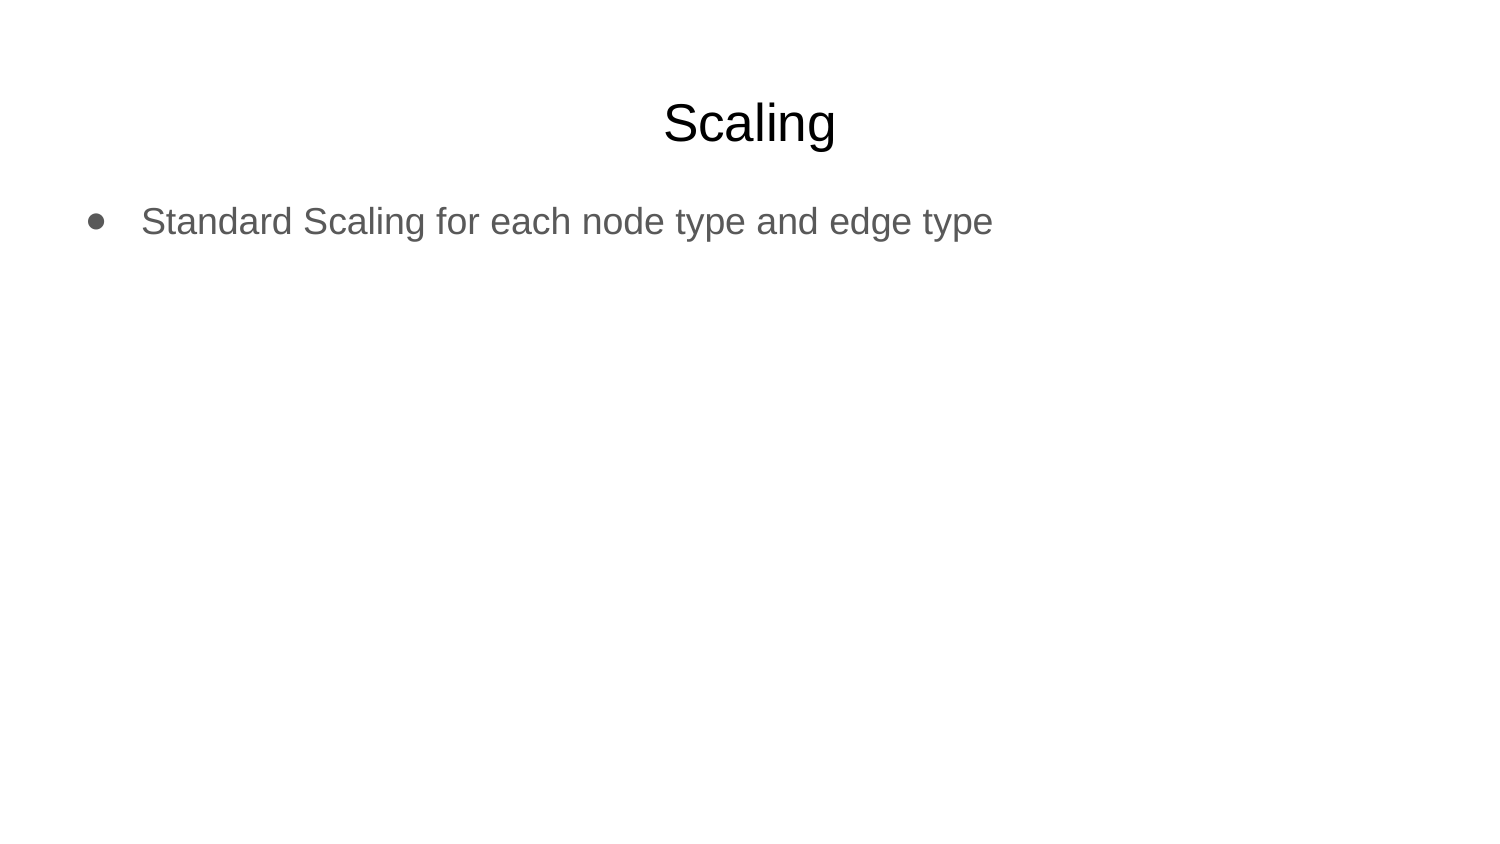

# Scaling
Standard Scaling for each node type and edge type